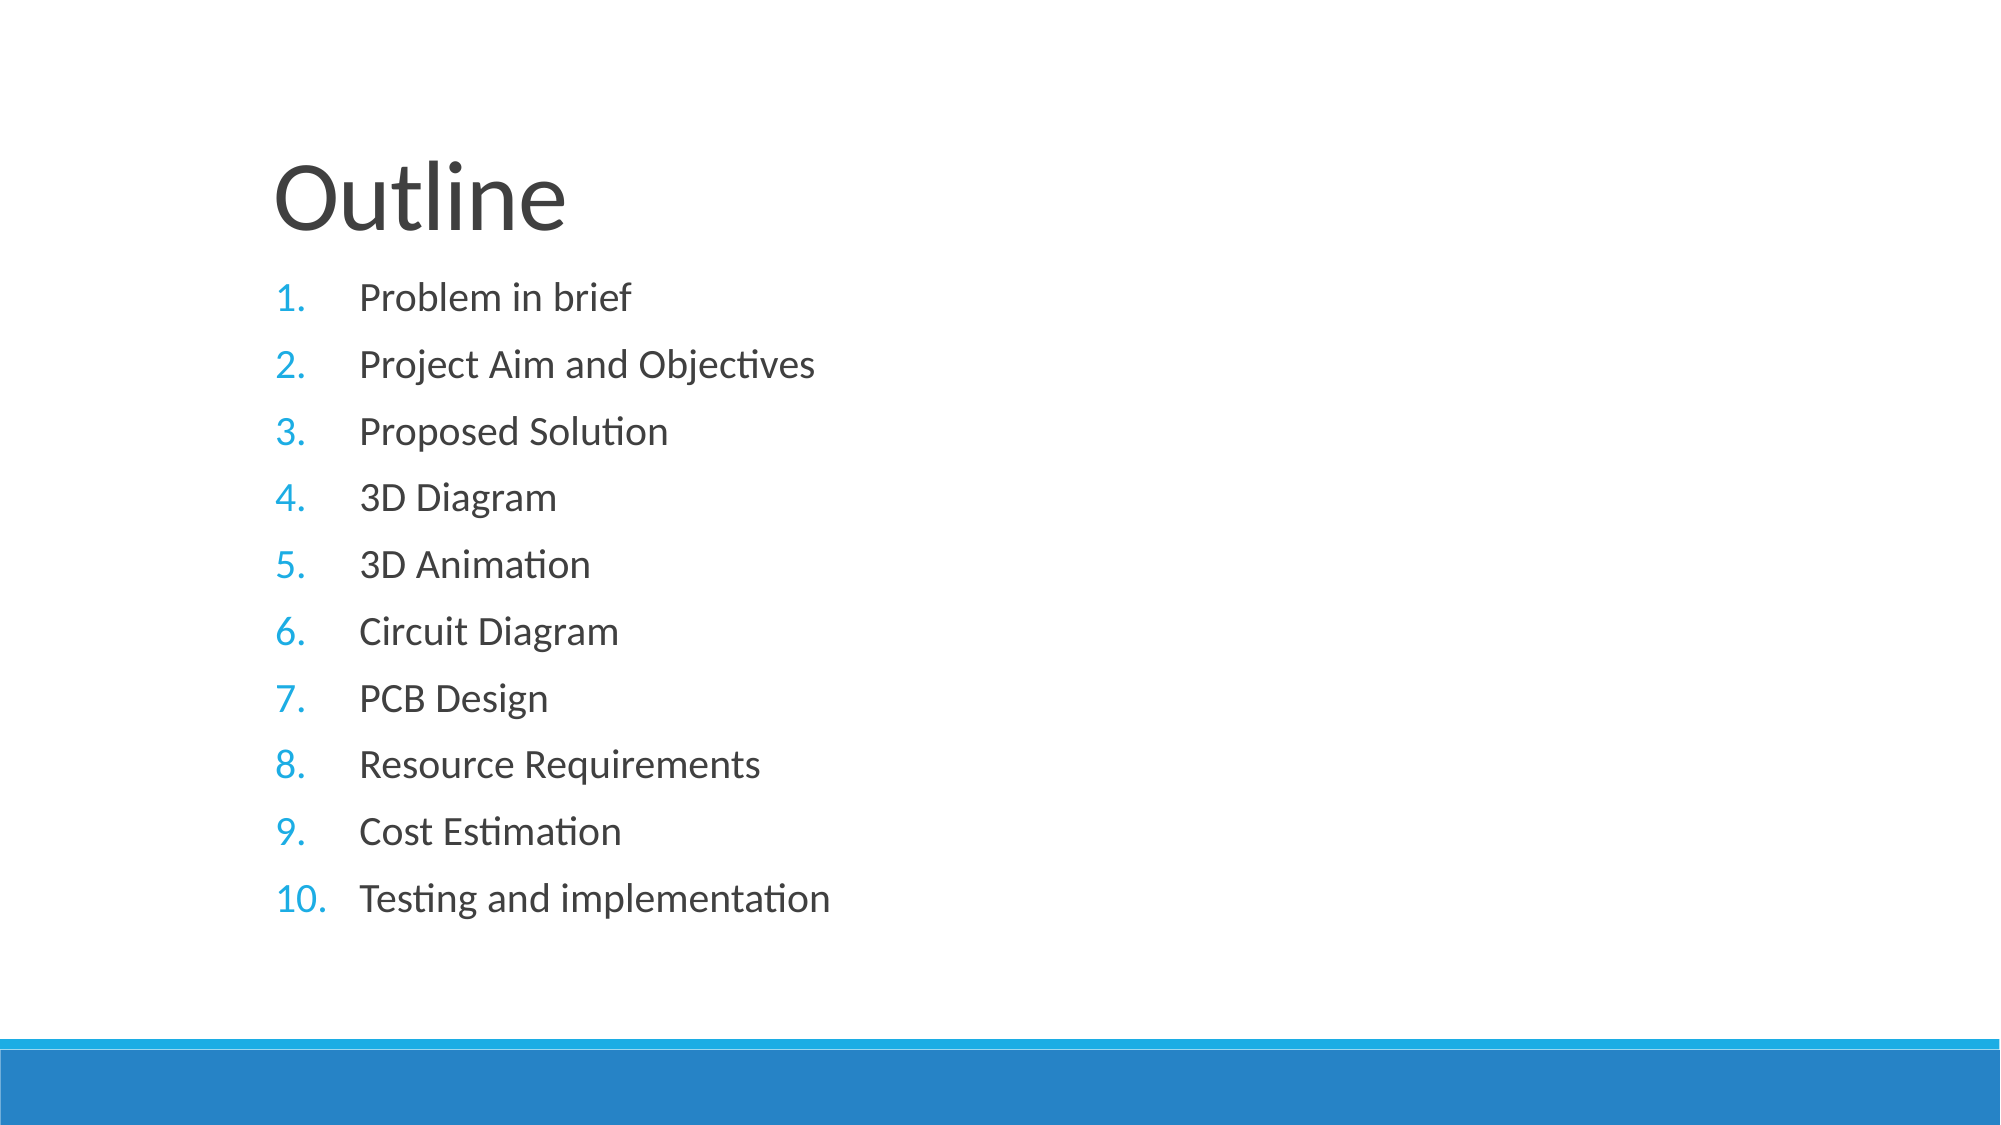

Outline
Problem in brief
Project Aim and Objectives
Proposed Solution
3D Diagram
3D Animation
Circuit Diagram
PCB Design
Resource Requirements
Cost Estimation
Testing and implementation